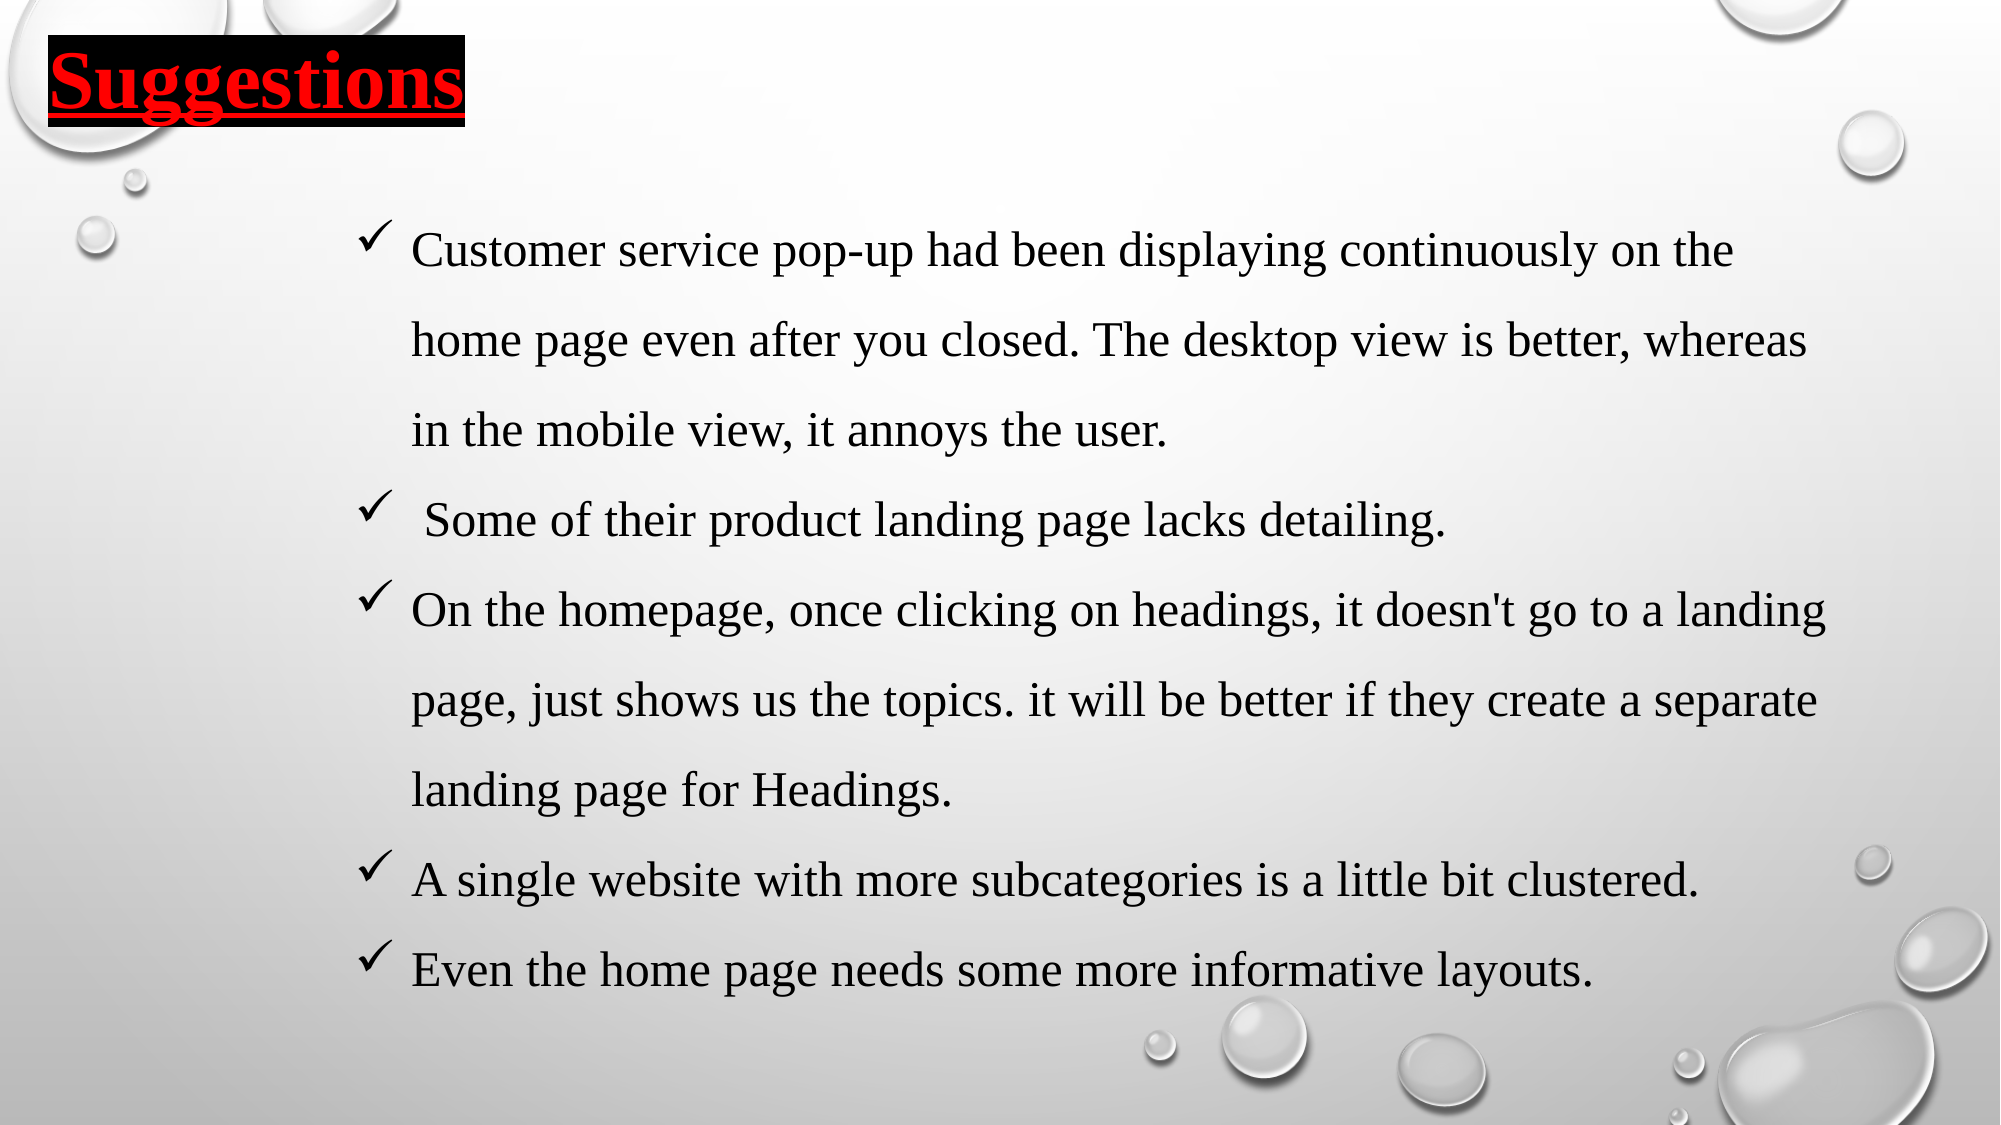

Suggestions
Customer service pop-up had been displaying continuously on the home page even after you closed. The desktop view is better, whereas in the mobile view, it annoys the user.
 Some of their product landing page lacks detailing.
On the homepage, once clicking on headings, it doesn't go to a landing page, just shows us the topics. it will be better if they create a separate landing page for Headings.
A single website with more subcategories is a little bit clustered.
Even the home page needs some more informative layouts.